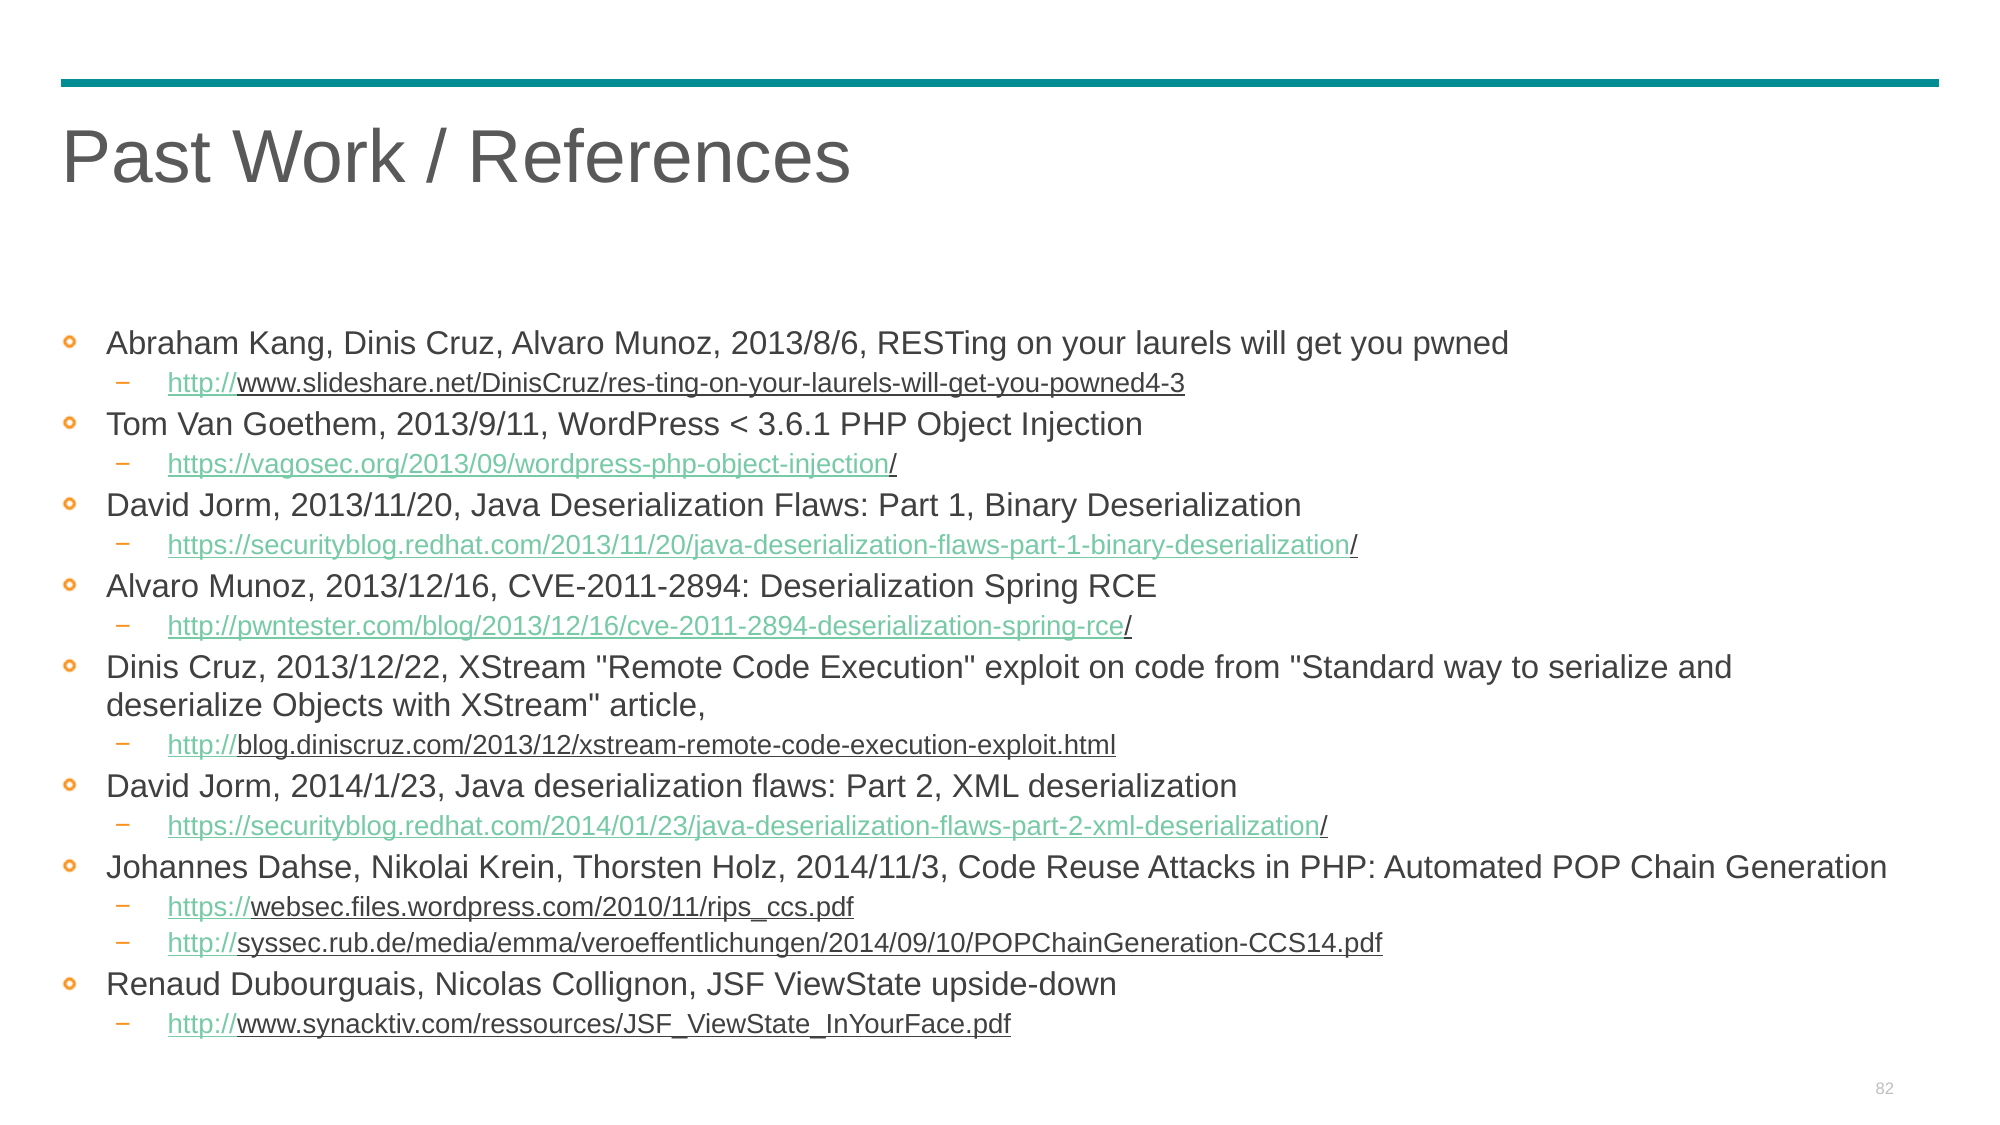

# Past Work / References

Abraham Kang, Dinis Cruz, Alvaro Munoz, 2013/8/6, RESTing on your laurels will get you pwned
http://www.slideshare.net/DinisCruz/res-ting-on-your-laurels-will-get-you-powned4-3
Tom Van Goethem, 2013/9/11, WordPress < 3.6.1 PHP Object Injection
https://vagosec.org/2013/09/wordpress-php-object-injection/
David Jorm, 2013/11/20, Java Deserialization Flaws: Part 1, Binary Deserialization
https://securityblog.redhat.com/2013/11/20/java-deserialization-flaws-part-1-binary-deserialization/
Alvaro Munoz, 2013/12/16, CVE-2011-2894: Deserialization Spring RCE
http://pwntester.com/blog/2013/12/16/cve-2011-2894-deserialization-spring-rce/
Dinis Cruz, 2013/12/22, XStream "Remote Code Execution" exploit on code from "Standard way to serialize and deserialize Objects with XStream" article,
http://blog.diniscruz.com/2013/12/xstream-remote-code-execution-exploit.html
David Jorm, 2014/1/23, Java deserialization flaws: Part 2, XML deserialization
https://securityblog.redhat.com/2014/01/23/java-deserialization-flaws-part-2-xml-deserialization/
Johannes Dahse, Nikolai Krein, Thorsten Holz, 2014/11/3, Code Reuse Attacks in PHP: Automated POP Chain Generation
https://websec.files.wordpress.com/2010/11/rips_ccs.pdf
http://syssec.rub.de/media/emma/veroeffentlichungen/2014/09/10/POPChainGeneration-CCS14.pdf
Renaud Dubourguais, Nicolas Collignon, JSF ViewState upside-down
http://www.synacktiv.com/ressources/JSF_ViewState_InYourFace.pdf